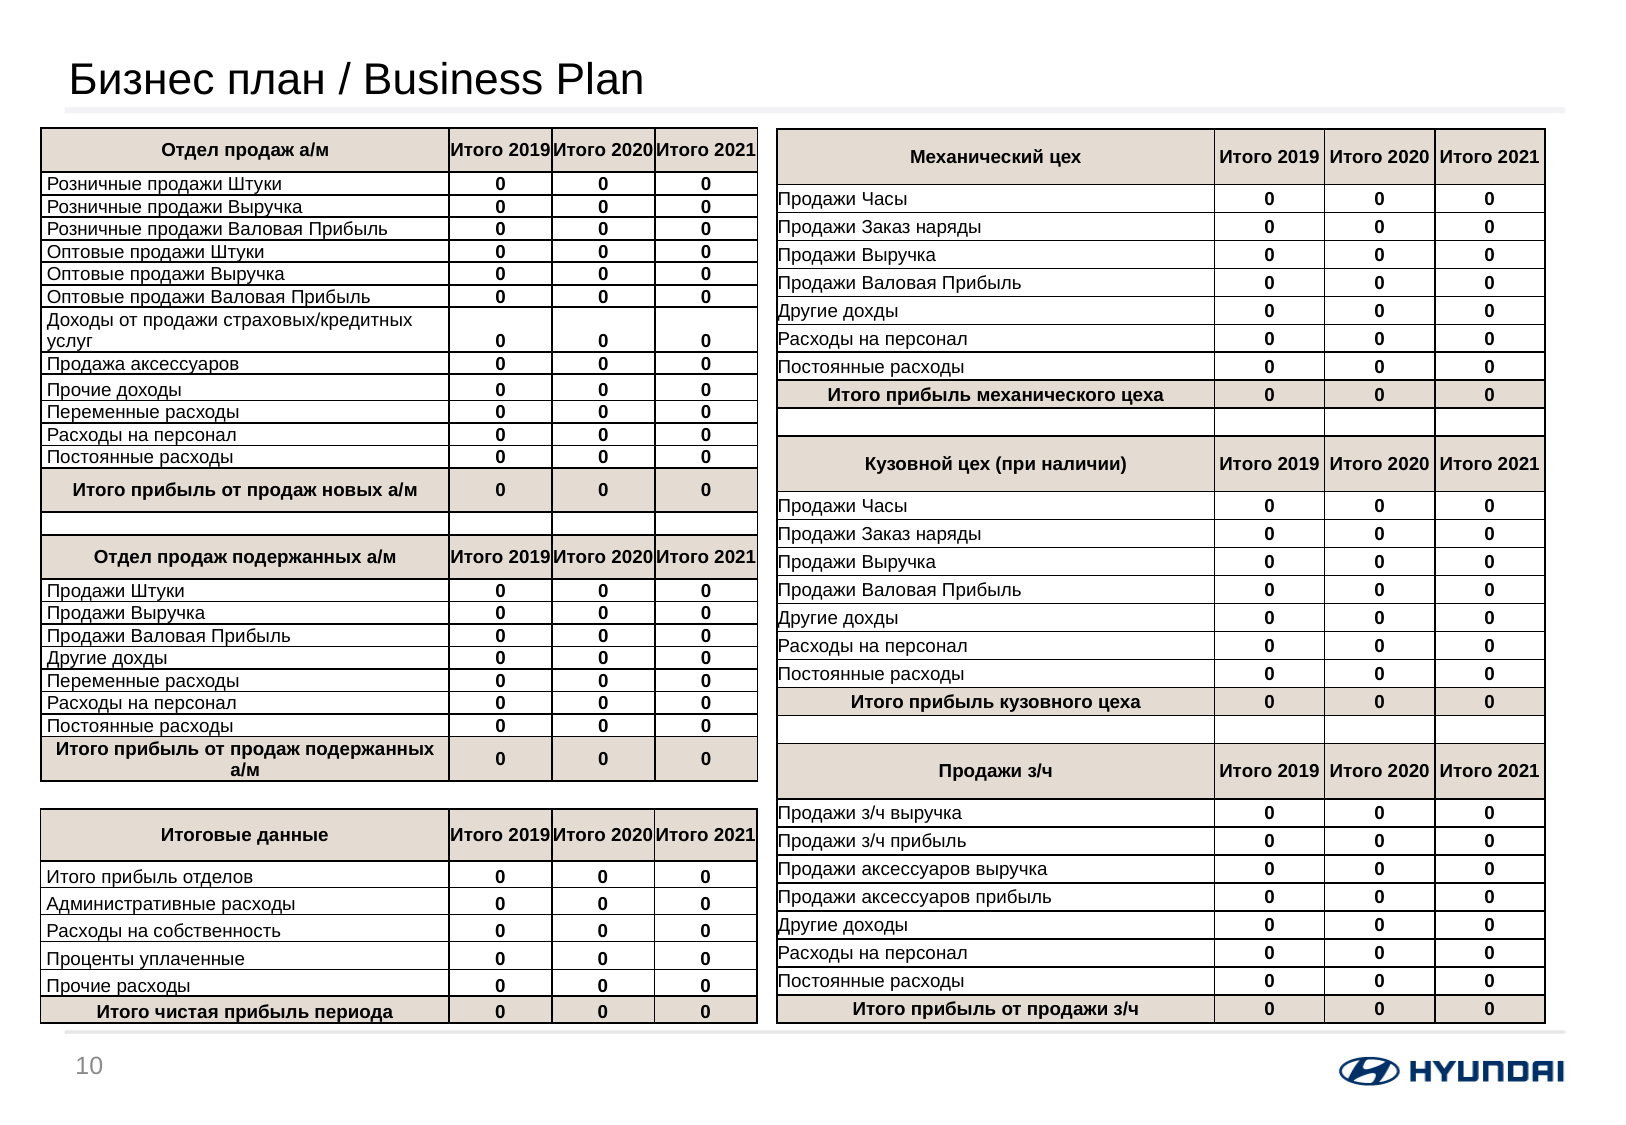

# Бизнес план / Business Plan
| Отдел продаж а/м | Итого 2019 | Итого 2020 | Итого 2021 |
| --- | --- | --- | --- |
| Розничные продажи Штуки | 0 | 0 | 0 |
| Розничные продажи Выручка | 0 | 0 | 0 |
| Розничные продажи Валовая Прибыль | 0 | 0 | 0 |
| Оптовые продажи Штуки | 0 | 0 | 0 |
| Оптовые продажи Выручка | 0 | 0 | 0 |
| Оптовые продажи Валовая Прибыль | 0 | 0 | 0 |
| Доходы от продажи страховых/кредитных услуг | 0 | 0 | 0 |
| Продажа аксессуаров | 0 | 0 | 0 |
| Прочие доходы | 0 | 0 | 0 |
| Переменные расходы | 0 | 0 | 0 |
| Расходы на персонал | 0 | 0 | 0 |
| Постоянные расходы | 0 | 0 | 0 |
| Итого прибыль от продаж новых а/м | 0 | 0 | 0 |
|  |  |  |  |
| Отдел продаж подержанных а/м | Итого 2019 | Итого 2020 | Итого 2021 |
| Продажи Штуки | 0 | 0 | 0 |
| Продажи Выручка | 0 | 0 | 0 |
| Продажи Валовая Прибыль | 0 | 0 | 0 |
| Другие дохды | 0 | 0 | 0 |
| Переменные расходы | 0 | 0 | 0 |
| Расходы на персонал | 0 | 0 | 0 |
| Постоянные расходы | 0 | 0 | 0 |
| Итого прибыль от продаж подержанных а/м | 0 | 0 | 0 |
| Механический цех | Итого 2019 | Итого 2020 | Итого 2021 |
| --- | --- | --- | --- |
| Продажи Часы | 0 | 0 | 0 |
| Продажи Заказ наряды | 0 | 0 | 0 |
| Продажи Выручка | 0 | 0 | 0 |
| Продажи Валовая Прибыль | 0 | 0 | 0 |
| Другие дохды | 0 | 0 | 0 |
| Расходы на персонал | 0 | 0 | 0 |
| Постоянные расходы | 0 | 0 | 0 |
| Итого прибыль механического цеха | 0 | 0 | 0 |
|  |  |  |  |
| Кузовной цех (при наличии) | Итого 2019 | Итого 2020 | Итого 2021 |
| Продажи Часы | 0 | 0 | 0 |
| Продажи Заказ наряды | 0 | 0 | 0 |
| Продажи Выручка | 0 | 0 | 0 |
| Продажи Валовая Прибыль | 0 | 0 | 0 |
| Другие дохды | 0 | 0 | 0 |
| Расходы на персонал | 0 | 0 | 0 |
| Постоянные расходы | 0 | 0 | 0 |
| Итого прибыль кузовного цеха | 0 | 0 | 0 |
|  |  |  |  |
| Продажи з/ч | Итого 2019 | Итого 2020 | Итого 2021 |
| Продажи з/ч выручка | 0 | 0 | 0 |
| Продажи з/ч прибыль | 0 | 0 | 0 |
| Продажи аксессуаров выручка | 0 | 0 | 0 |
| Продажи аксессуаров прибыль | 0 | 0 | 0 |
| Другие доходы | 0 | 0 | 0 |
| Расходы на персонал | 0 | 0 | 0 |
| Постоянные расходы | 0 | 0 | 0 |
| Итого прибыль от продажи з/ч | 0 | 0 | 0 |
| Итоговые данные | Итого 2019 | Итого 2020 | Итого 2021 |
| --- | --- | --- | --- |
| Итого прибыль отделов | 0 | 0 | 0 |
| Административные расходы | 0 | 0 | 0 |
| Расходы на собственность | 0 | 0 | 0 |
| Проценты уплаченные | 0 | 0 | 0 |
| Прочие расходы | 0 | 0 | 0 |
| Итого чистая прибыль периода | 0 | 0 | 0 |
10